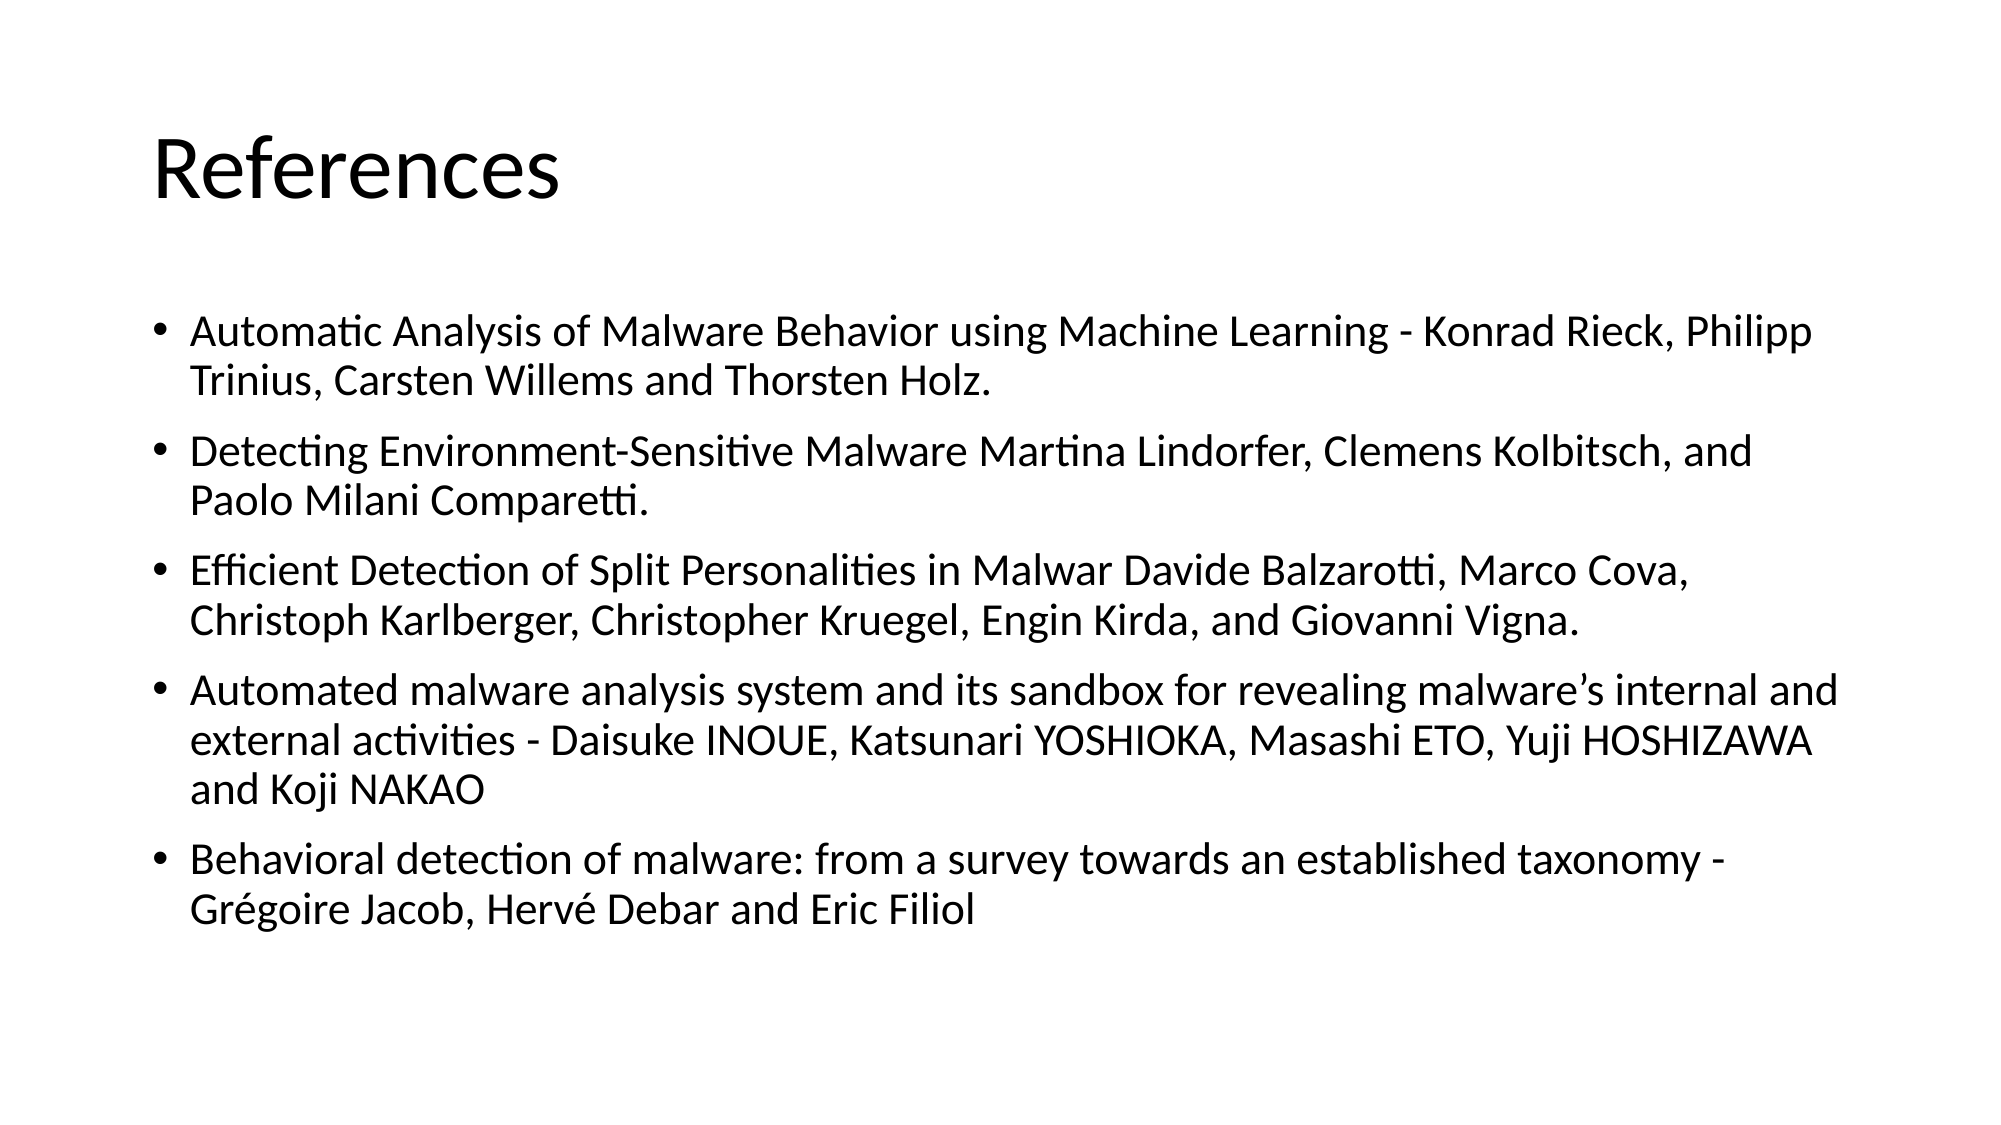

# References
Automatic Analysis of Malware Behavior using Machine Learning - Konrad Rieck, Philipp Trinius, Carsten Willems and Thorsten Holz.
Detecting Environment-Sensitive Malware Martina Lindorfer, Clemens Kolbitsch, and Paolo Milani Comparetti.
Efficient Detection of Split Personalities in Malwar Davide Balzarotti, Marco Cova, Christoph Karlberger, Christopher Kruegel, Engin Kirda, and Giovanni Vigna.
Automated malware analysis system and its sandbox for revealing malware’s internal and external activities - Daisuke INOUE, Katsunari YOSHIOKA, Masashi ETO, Yuji HOSHIZAWA and Koji NAKAO
Behavioral detection of malware: from a survey towards an established taxonomy - Grégoire Jacob, Hervé Debar and Eric Filiol